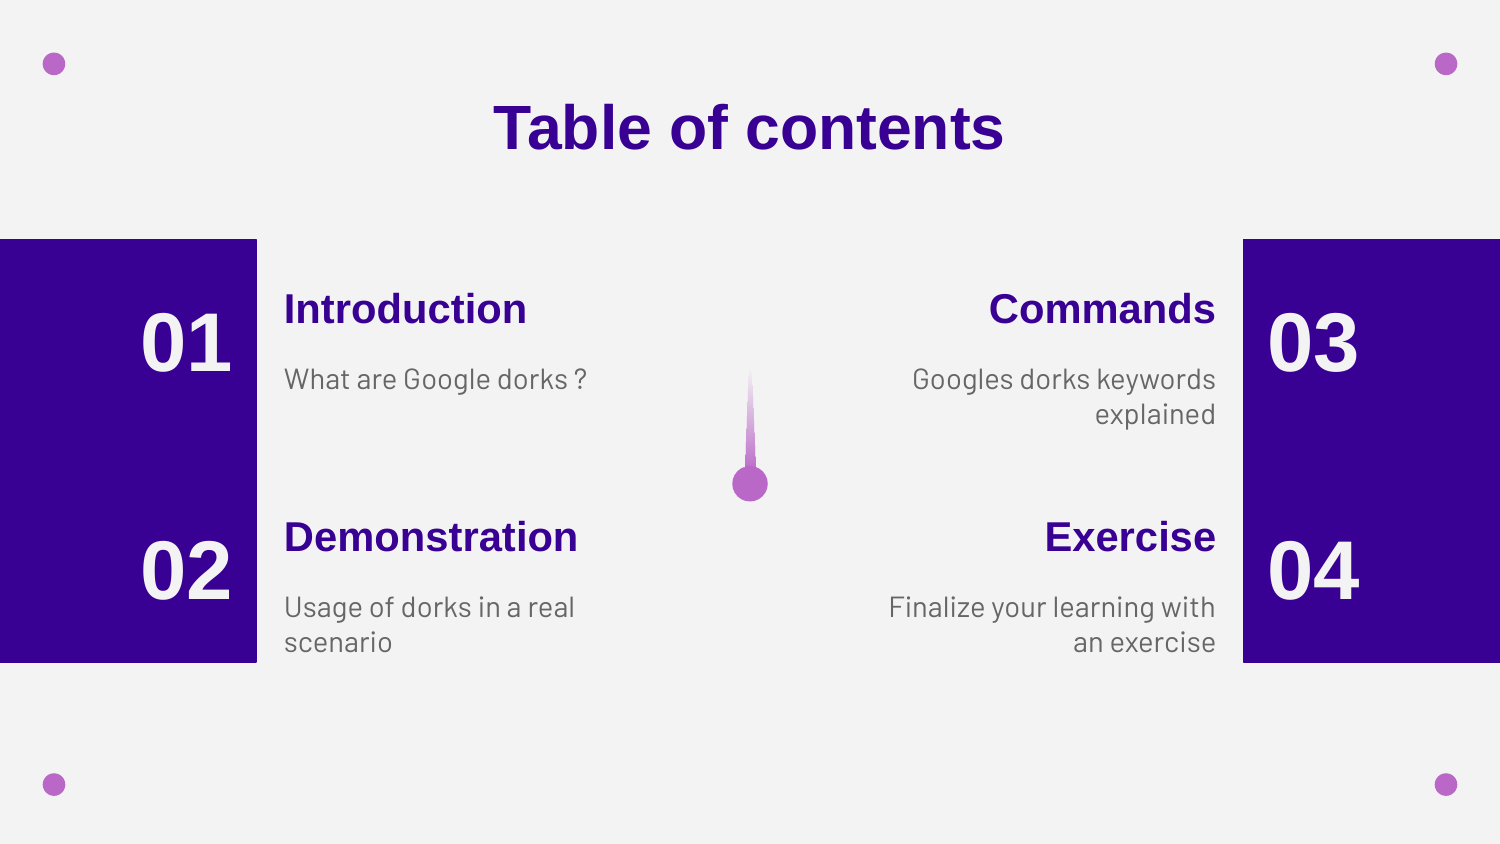

Table of contents

Introduction
Commands
# 01
03

What are Google dorks ?
Googles dorks keywords explained
Demonstration
Exercise
02
04
Usage of dorks in a real scenario
Finalize your learning with an exercise